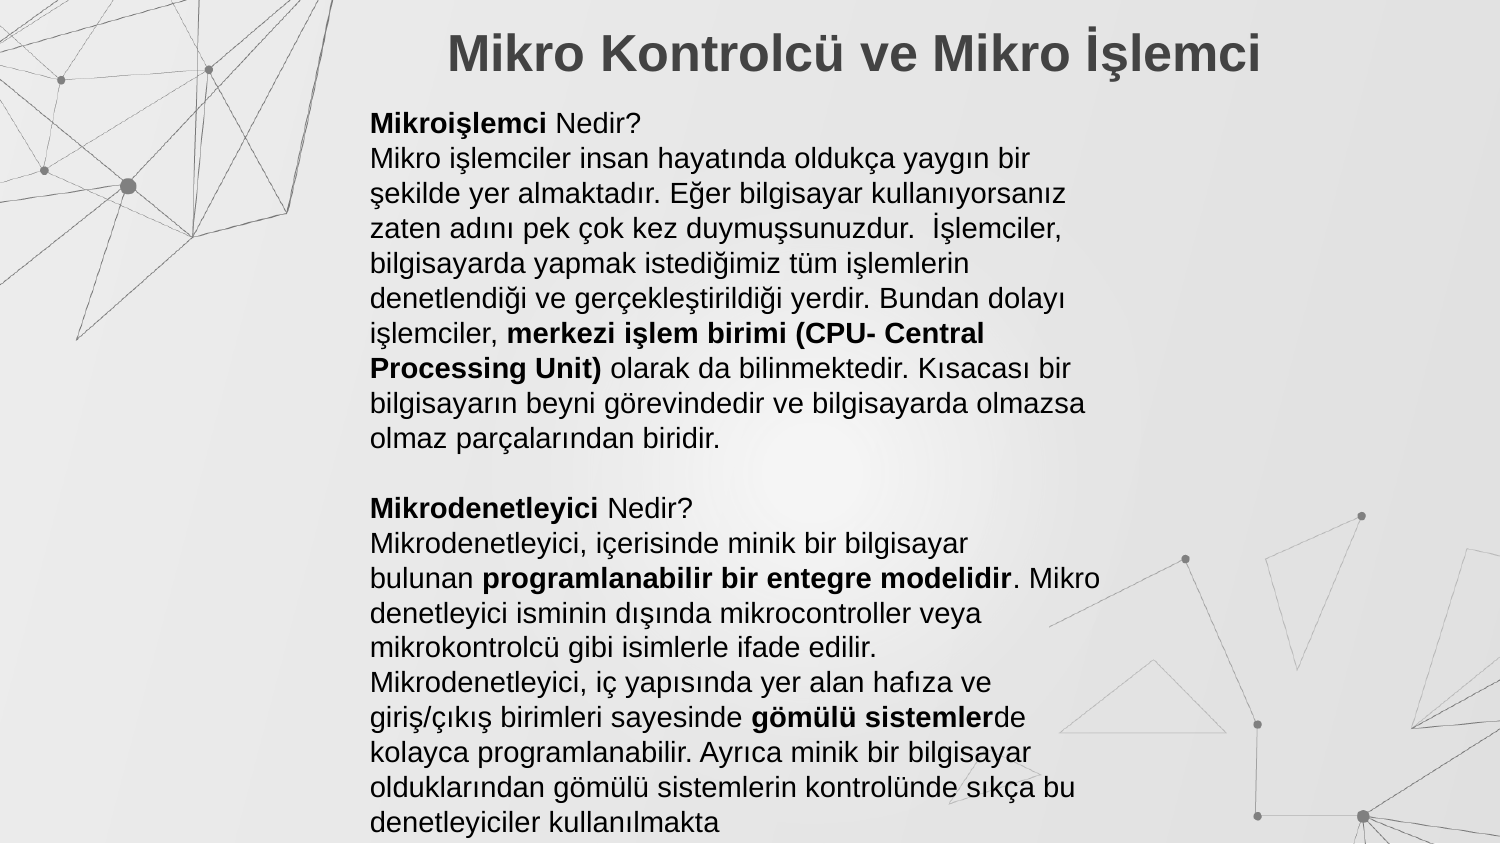

# Mikro Kontrolcü ve Mikro İşlemci
Mikroişlemci Nedir?
Mikro işlemciler insan hayatında oldukça yaygın bir şekilde yer almaktadır. Eğer bilgisayar kullanıyorsanız zaten adını pek çok kez duymuşsunuzdur.  İşlemciler, bilgisayarda yapmak istediğimiz tüm işlemlerin denetlendiği ve gerçekleştirildiği yerdir. Bundan dolayı işlemciler, merkezi işlem birimi (CPU- Central Processing Unit) olarak da bilinmektedir. Kısacası bir bilgisayarın beyni görevindedir ve bilgisayarda olmazsa olmaz parçalarından biridir.

Mikrodenetleyici Nedir?
Mikrodenetleyici, içerisinde minik bir bilgisayar bulunan programlanabilir bir entegre modelidir. Mikro denetleyici isminin dışında mikrocontroller veya mikrokontrolcü gibi isimlerle ifade edilir.
Mikrodenetleyici, iç yapısında yer alan hafıza ve giriş/çıkış birimleri sayesinde gömülü sistemlerde kolayca programlanabilir. Ayrıca minik bir bilgisayar olduklarından gömülü sistemlerin kontrolünde sıkça bu denetleyiciler kullanılmakta